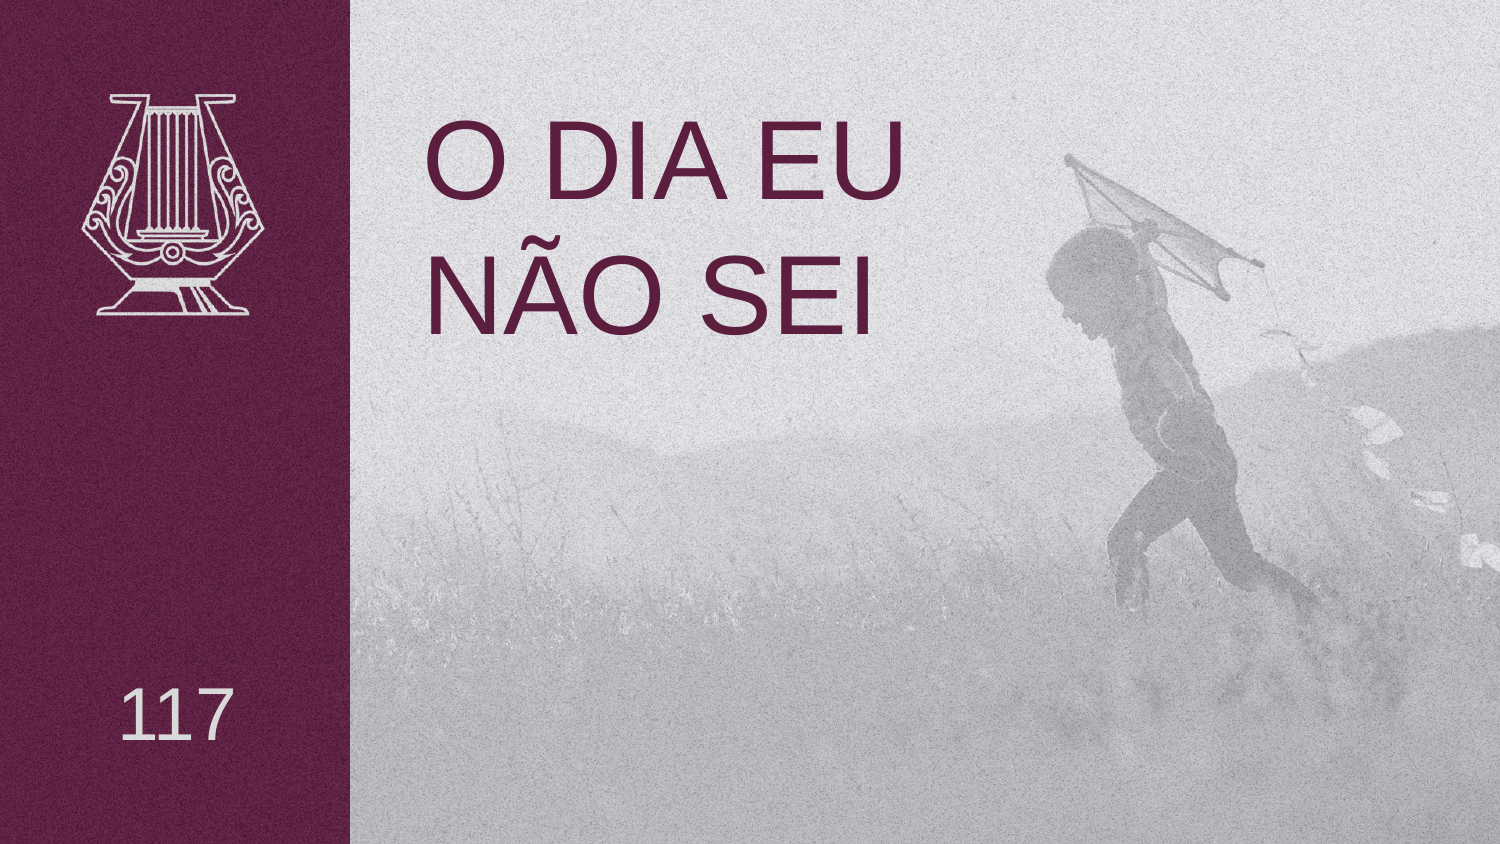

# O DIA EU NÃO SEI
117